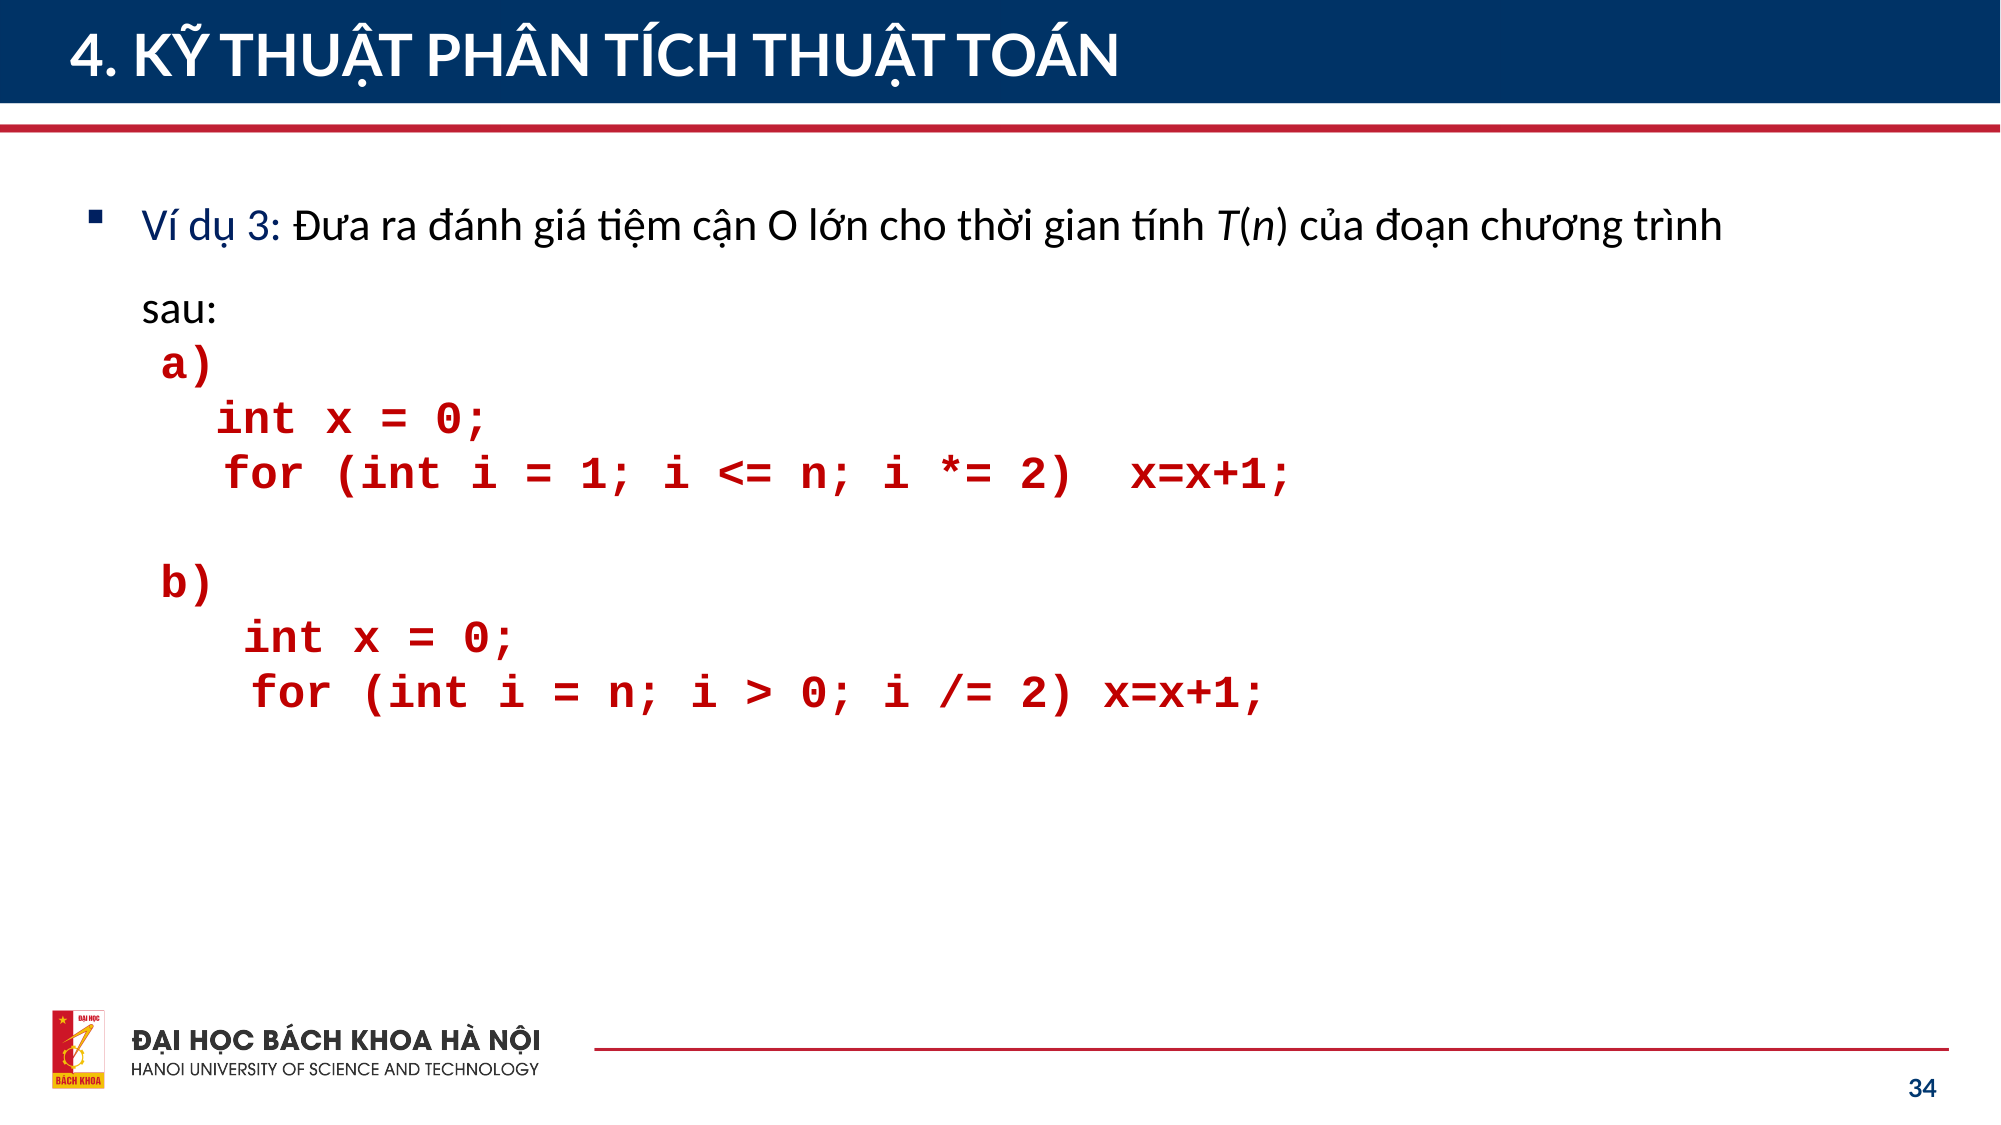

# 4. KỸ THUẬT PHÂN TÍCH THUẬT TOÁN
Ví dụ 3: Đưa ra đánh giá tiệm cận O lớn cho thời gian tính T(n) của đoạn chương trình sau:
a)
  int x = 0;
     for (int i = 1; i <= n; i *= 2)  x=x+1;

b)
   int x = 0;
      for (int i = n; i > 0; i /= 2) x=x+1;

34